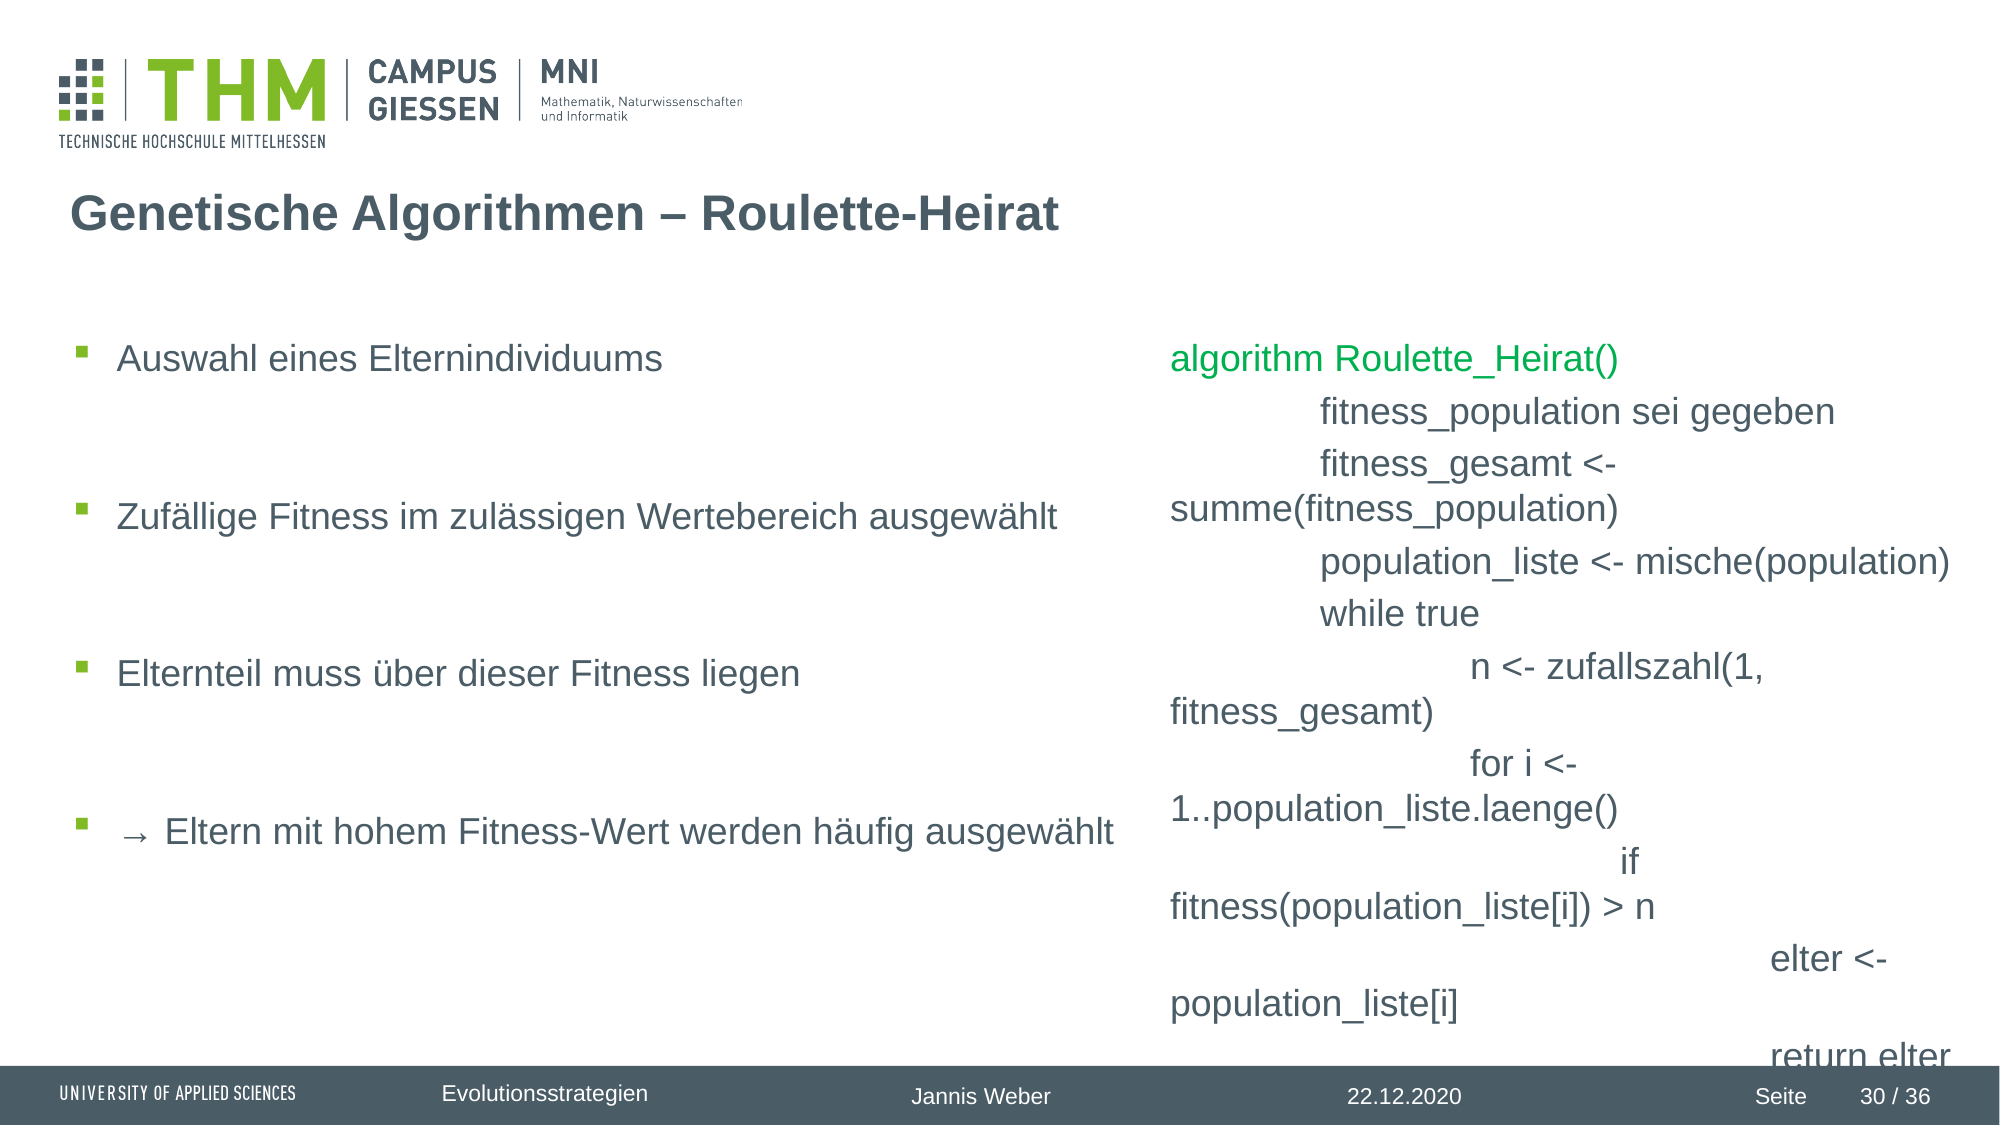

# Genetische Algorithmen – Roulette-Heirat
Auswahl eines Elternindividuums

Zufällige Fitness im zulässigen Wertebereich ausgewählt

Elternteil muss über dieser Fitness liegen

→ Eltern mit hohem Fitness-Wert werden häufig ausgewählt
algorithm Roulette_Heirat()
	fitness_population sei gegeben
	fitness_gesamt <- summe(fitness_population)
	population_liste <- mische(population)
	while true
		n <- zufallszahl(1, fitness_gesamt)
		for i <-  1..population_liste.laenge()
			if fitness(population_liste[i]) > n
				elter <- population_liste[i]
				return elter